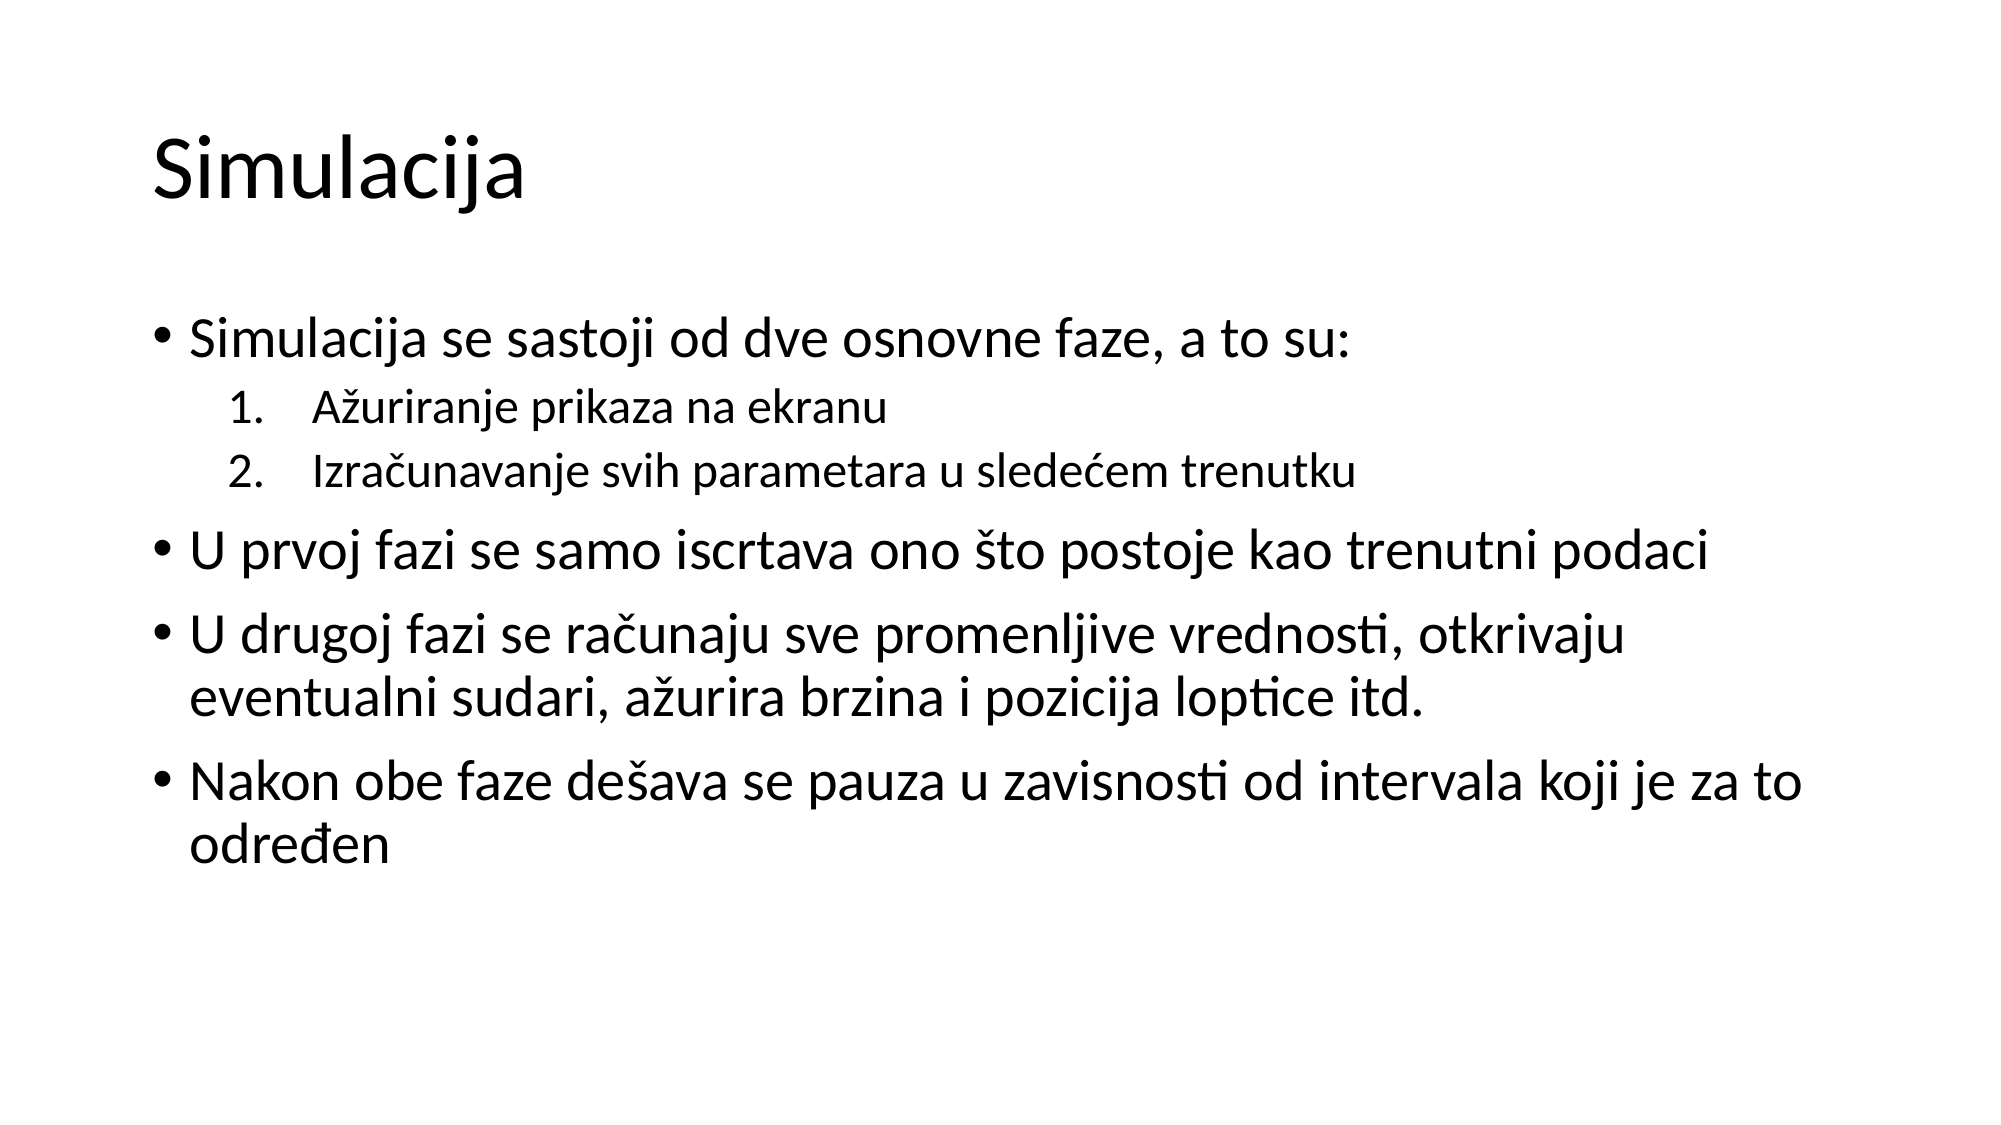

# Simulacija
Simulacija se sastoji od dve osnovne faze, a to su:
Ažuriranje prikaza na ekranu
Izračunavanje svih parametara u sledećem trenutku
U prvoj fazi se samo iscrtava ono što postoje kao trenutni podaci
U drugoj fazi se računaju sve promenljive vrednosti, otkrivaju eventualni sudari, ažurira brzina i pozicija loptice itd.
Nakon obe faze dešava se pauza u zavisnosti od intervala koji je za to određen